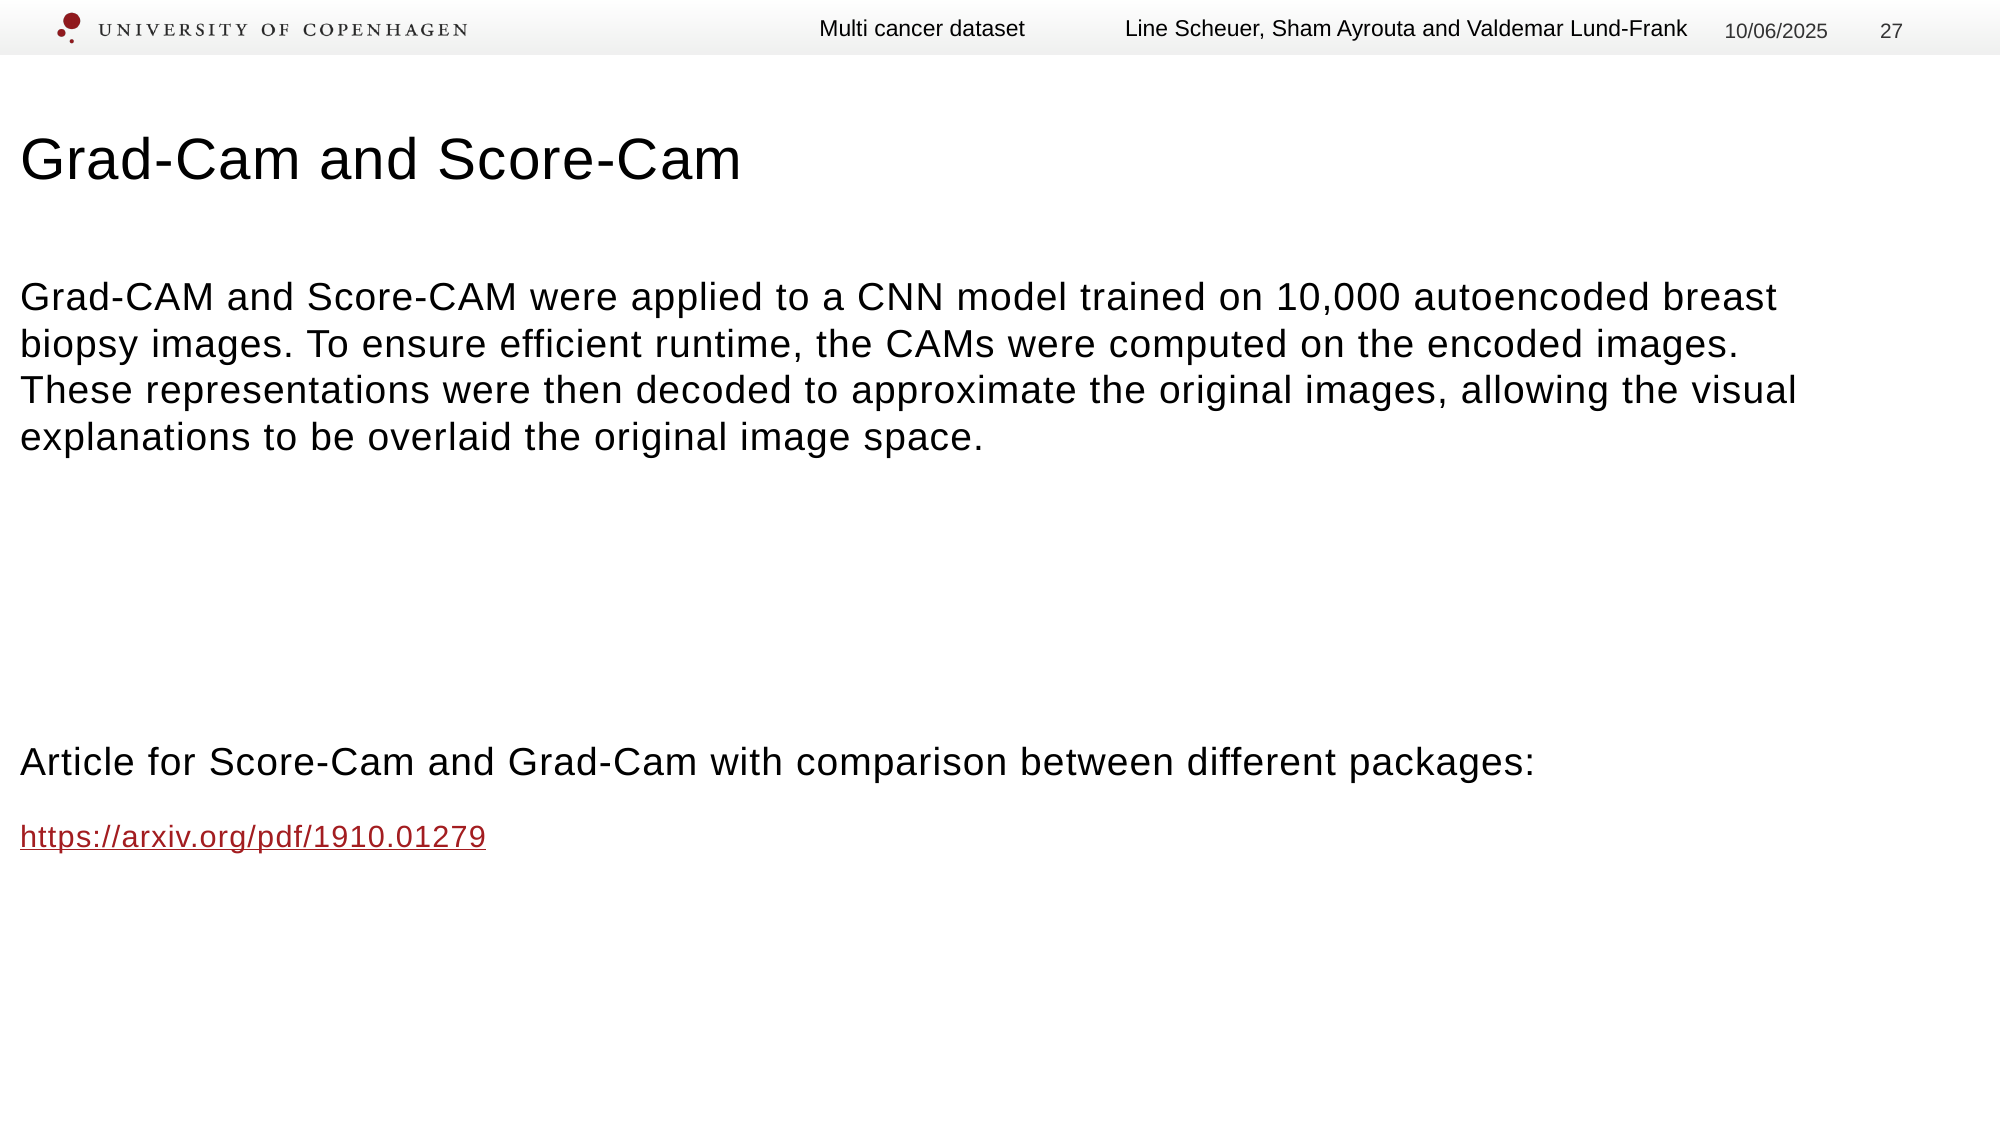

Multi cancer dataset

Line Scheuer, Sham Ayrouta and Valdemar Lund-Frank
10/06/2025
27
Grad-Cam and Score-Cam

Grad-CAM and Score-CAM were applied to a CNN model trained on 10,000 autoencoded breast biopsy images. To ensure efficient runtime, the CAMs were computed on the encoded images. These representations were then decoded to approximate the original images, allowing the visual explanations to be overlaid the original image space.

Article for Score-Cam and Grad-Cam with comparison between different packages:
https://arxiv.org/pdf/1910.01279